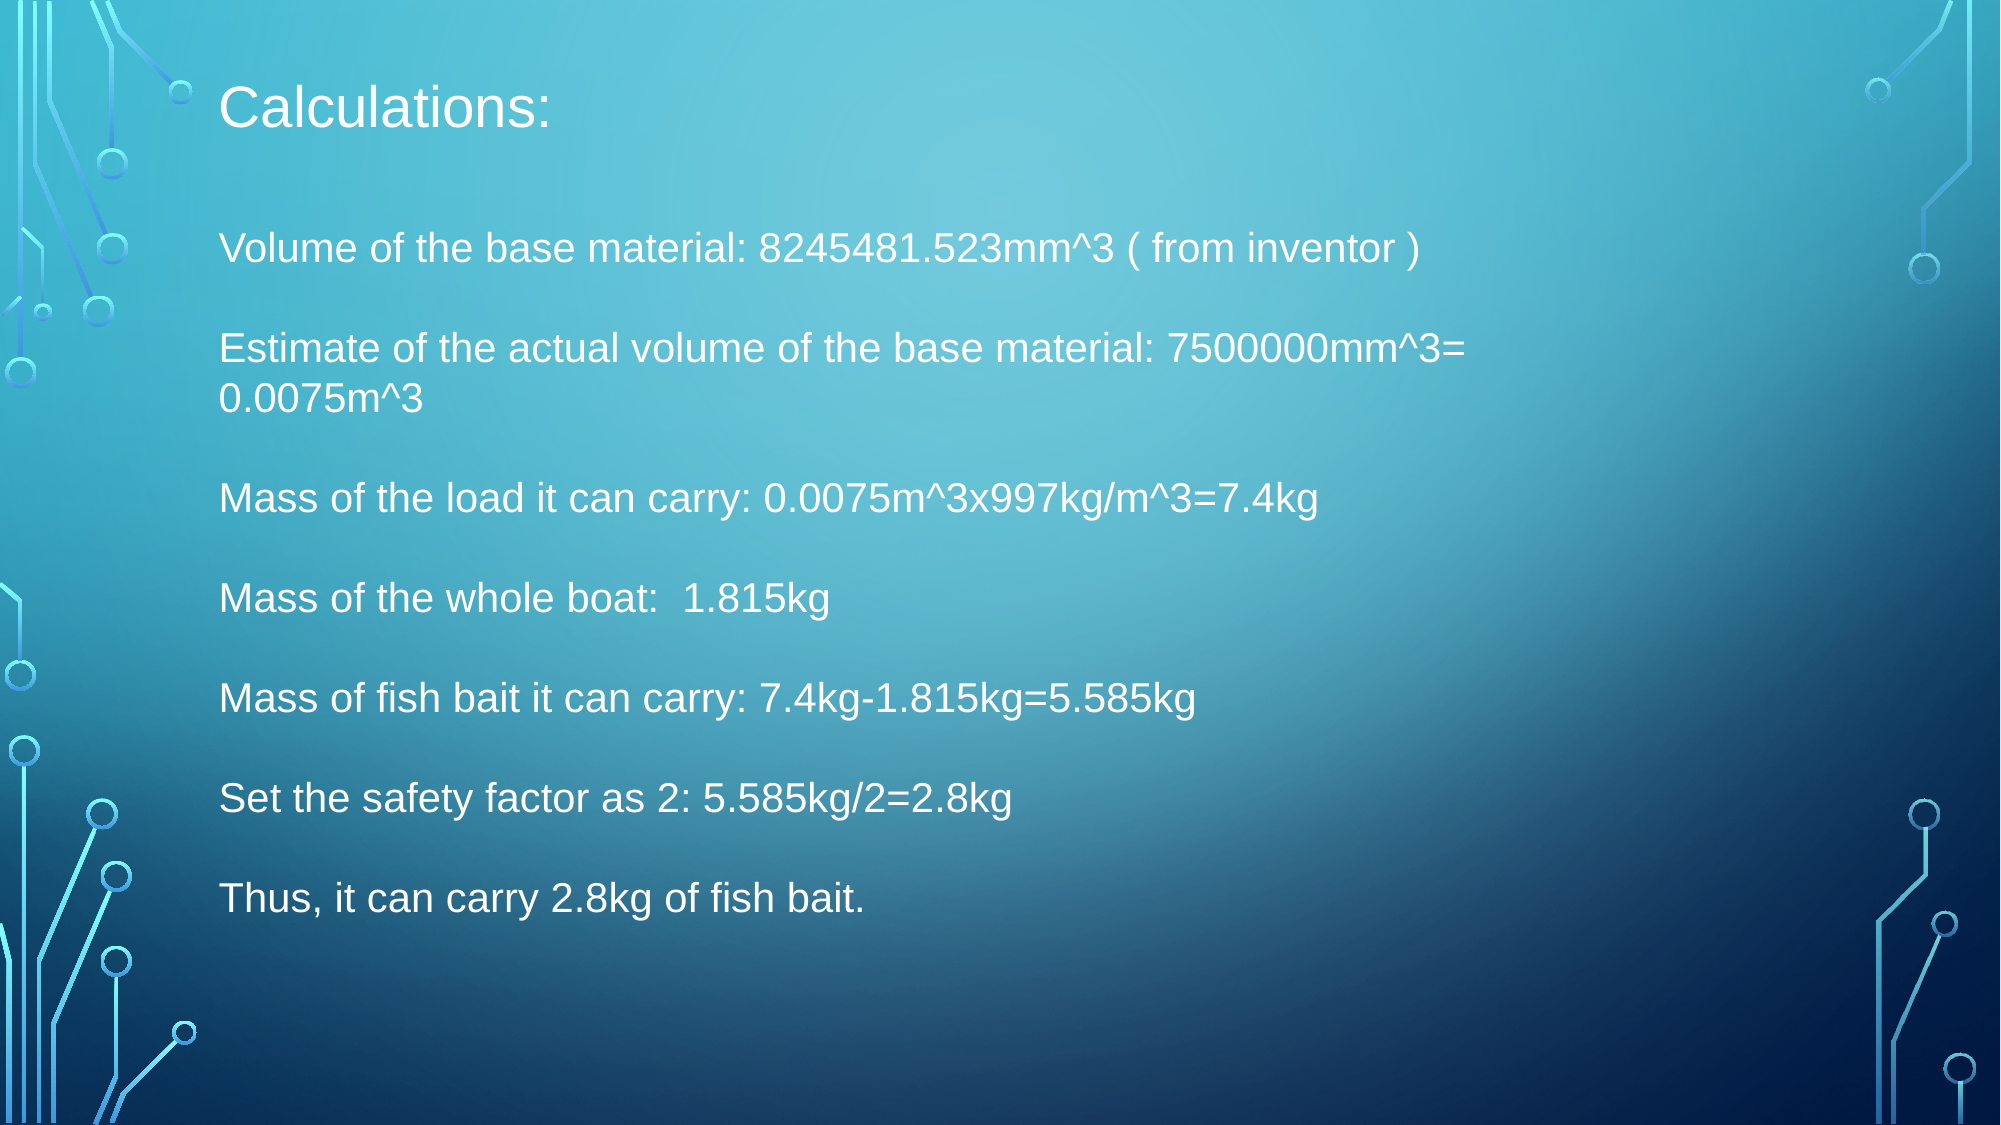

Calculations:
Volume of the base material: 8245481.523mm^3 ( from inventor )

Estimate of the actual volume of the base material: 7500000mm^3= 0.0075m^3

Mass of the load it can carry: 0.0075m^3x997kg/m^3=7.4kg

Mass of the whole boat:  1.815kg

Mass of fish bait it can carry: 7.4kg-1.815kg=5.585kg

Set the safety factor as 2: 5.585kg/2=2.8kg

Thus, it can carry 2.8kg of fish bait.